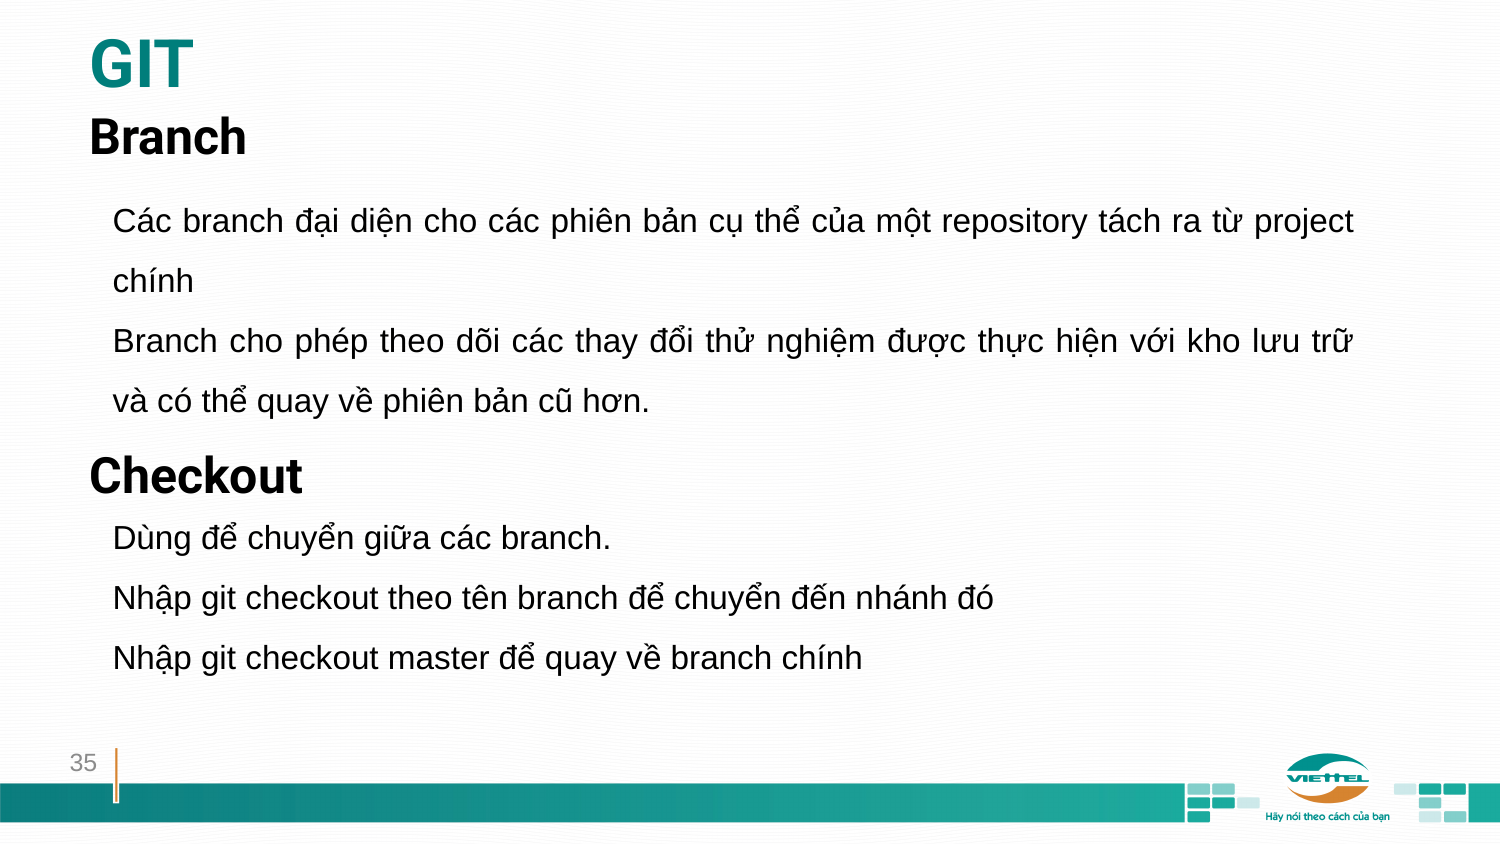

GIT
Branch
Các branch đại diện cho các phiên bản cụ thể của một repository tách ra từ project chính
Branch cho phép theo dõi các thay đổi thử nghiệm được thực hiện với kho lưu trữ và có thể quay về phiên bản cũ hơn.
Checkout
Dùng để chuyển giữa các branch.
Nhập git checkout theo tên branch để chuyển đến nhánh đó
Nhập git checkout master để quay về branch chính
35